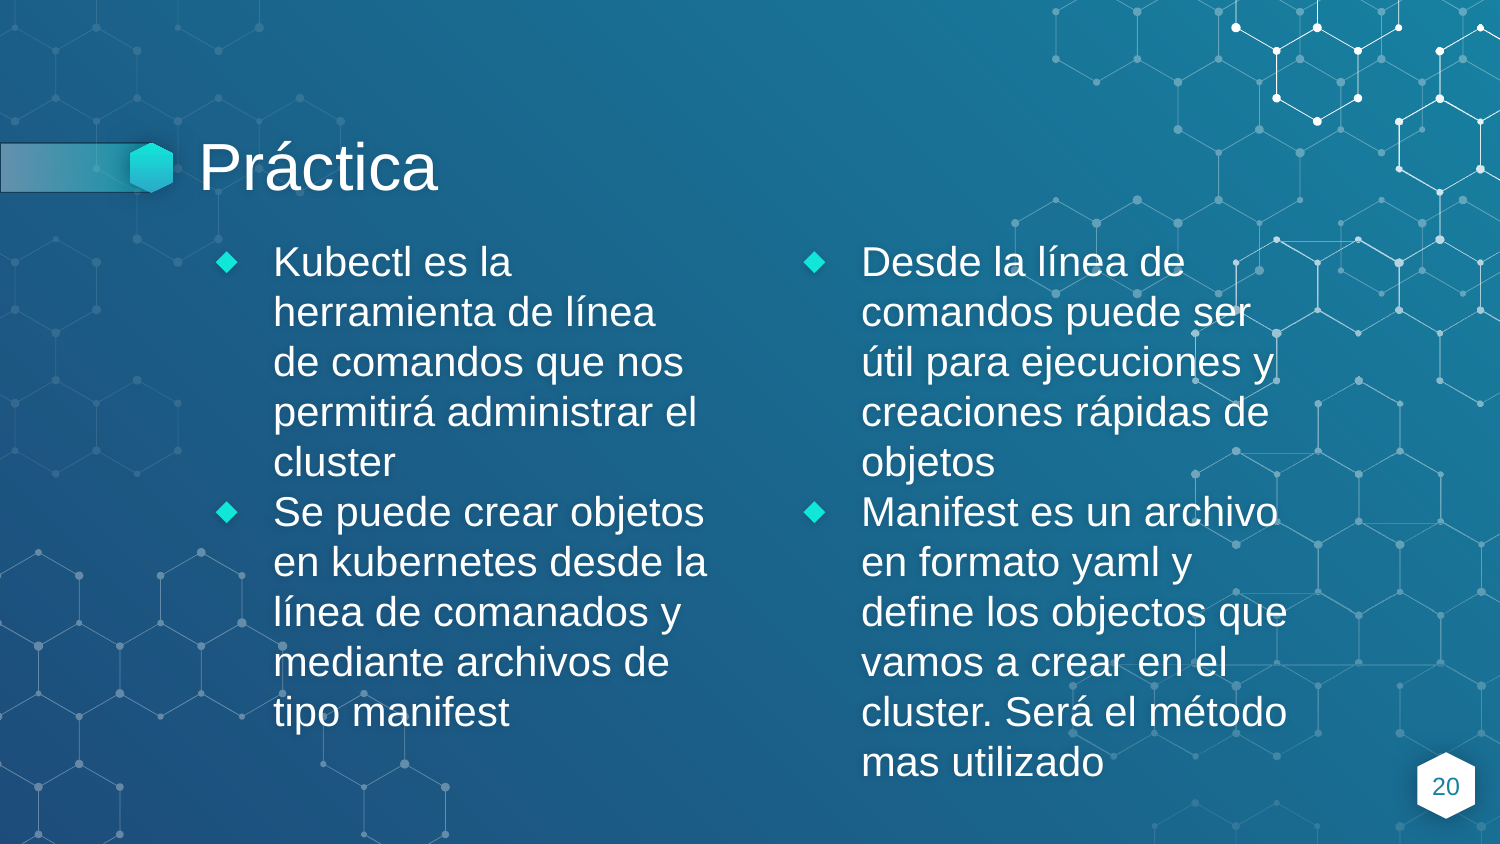

# Práctica
Kubectl es la herramienta de línea de comandos que nos permitirá administrar el cluster
Se puede crear objetos en kubernetes desde la línea de comanados y mediante archivos de tipo manifest

Desde la línea de comandos puede ser útil para ejecuciones y creaciones rápidas de objetos
Manifest es un archivo en formato yaml y define los objectos que vamos a crear en el cluster. Será el método mas utilizado
20